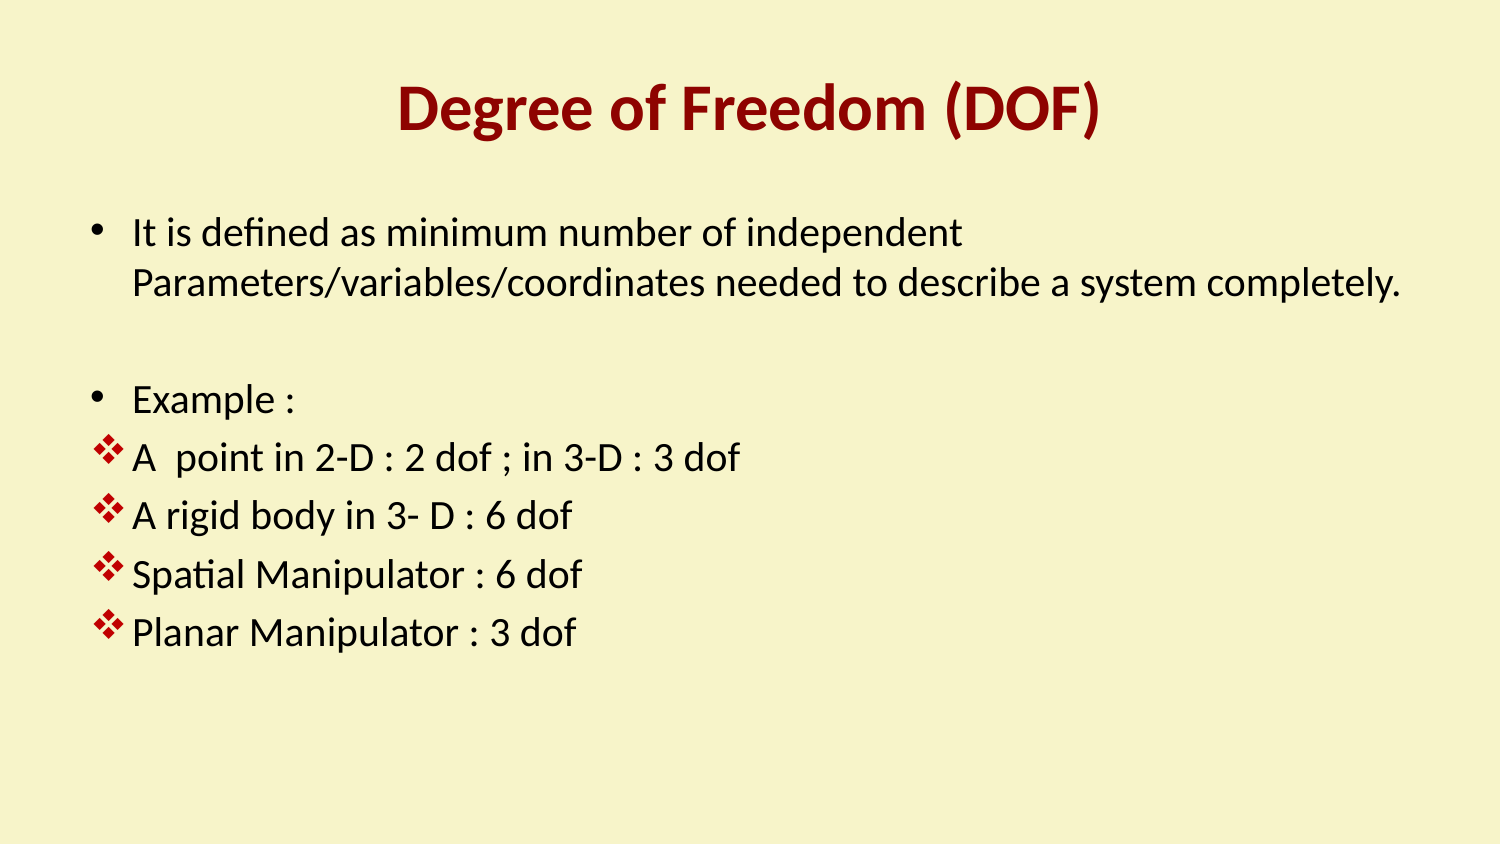

# Degree of Freedom (DOF)
It is defined as minimum number of independent Parameters/variables/coordinates needed to describe a system completely.

Example :
A  point in 2-D : 2 dof ; in 3-D : 3 dof
A rigid body in 3- D : 6 dof
Spatial Manipulator : 6 dof
Planar Manipulator : 3 dof